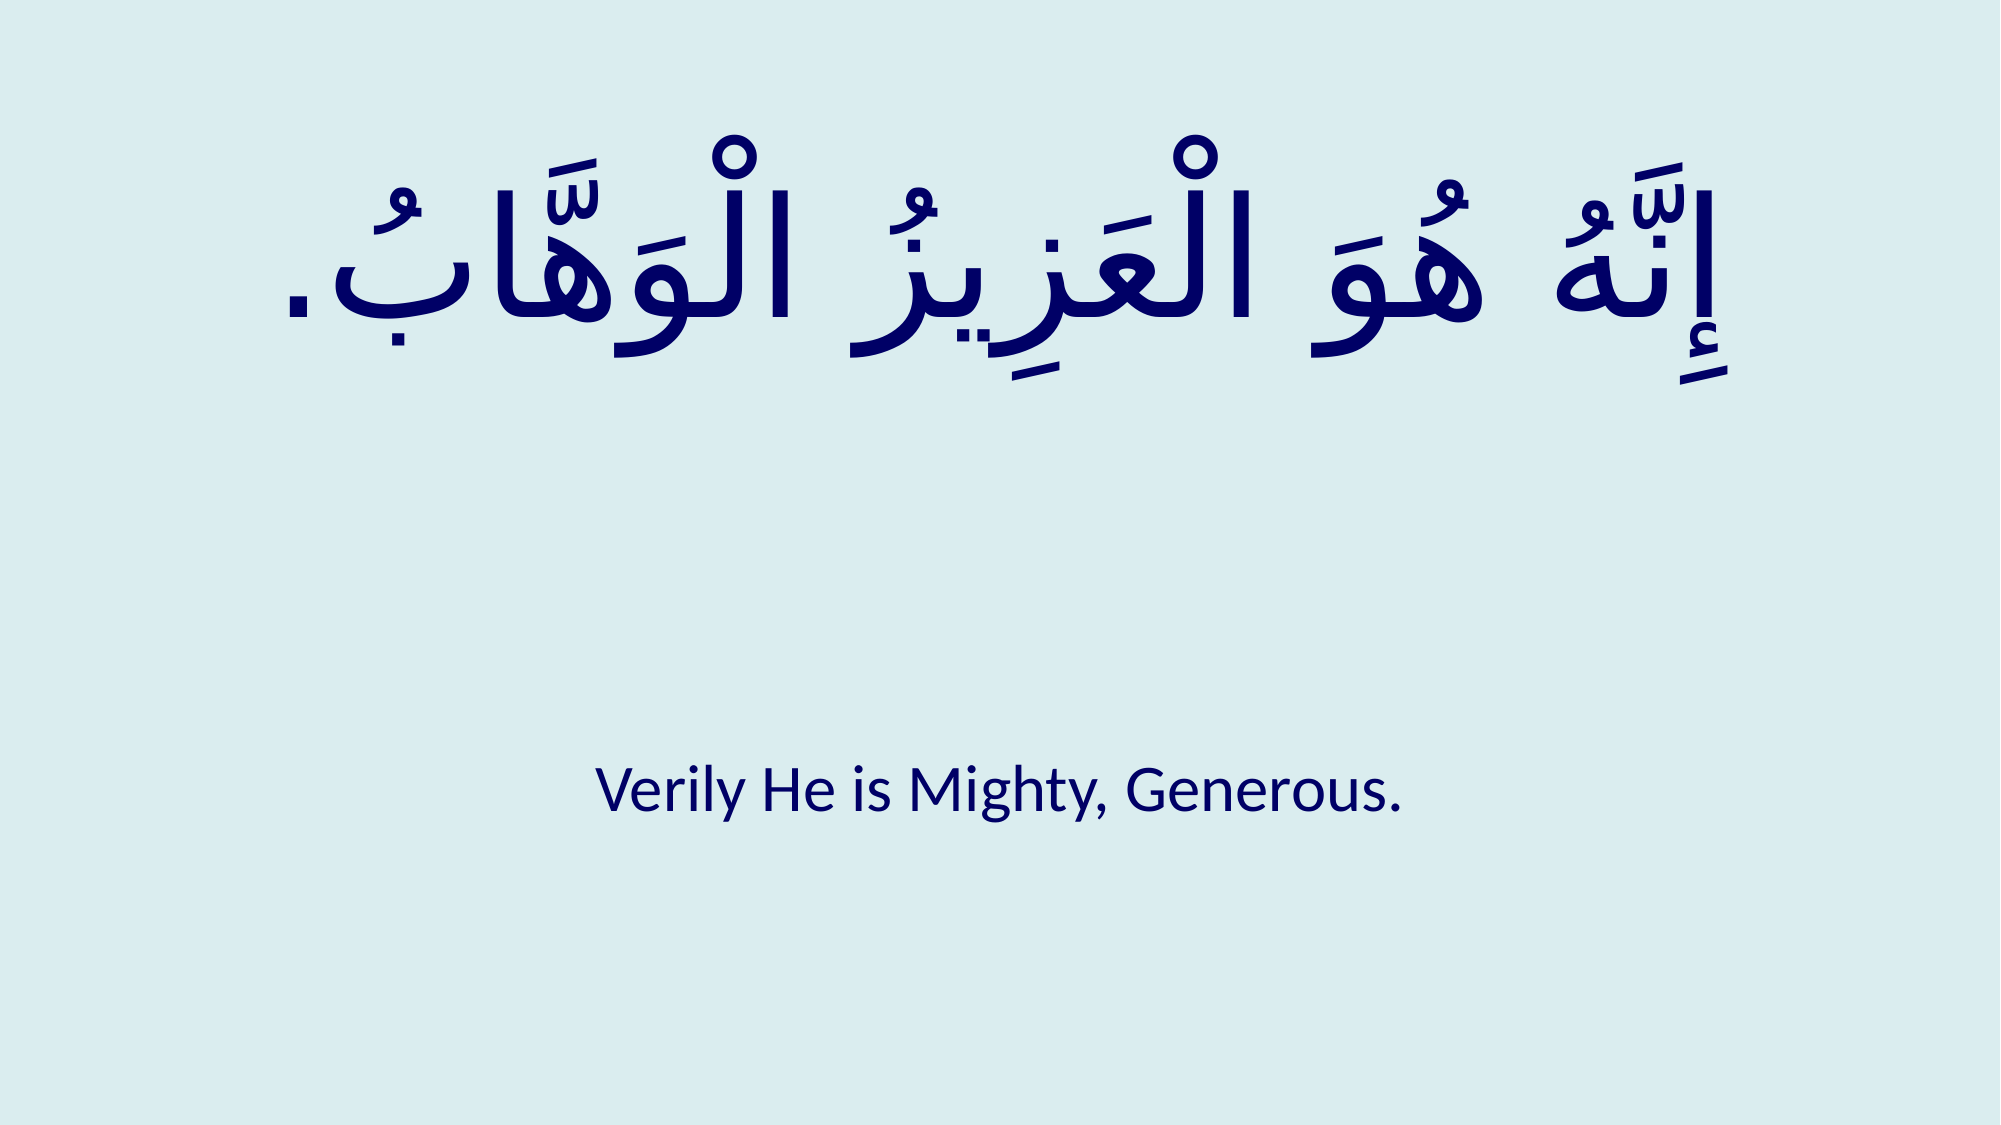

# إِنَّهُ هُوَ الْعَزِيزُ الْوَهَّابُ.
Verily He is Mighty, Generous.